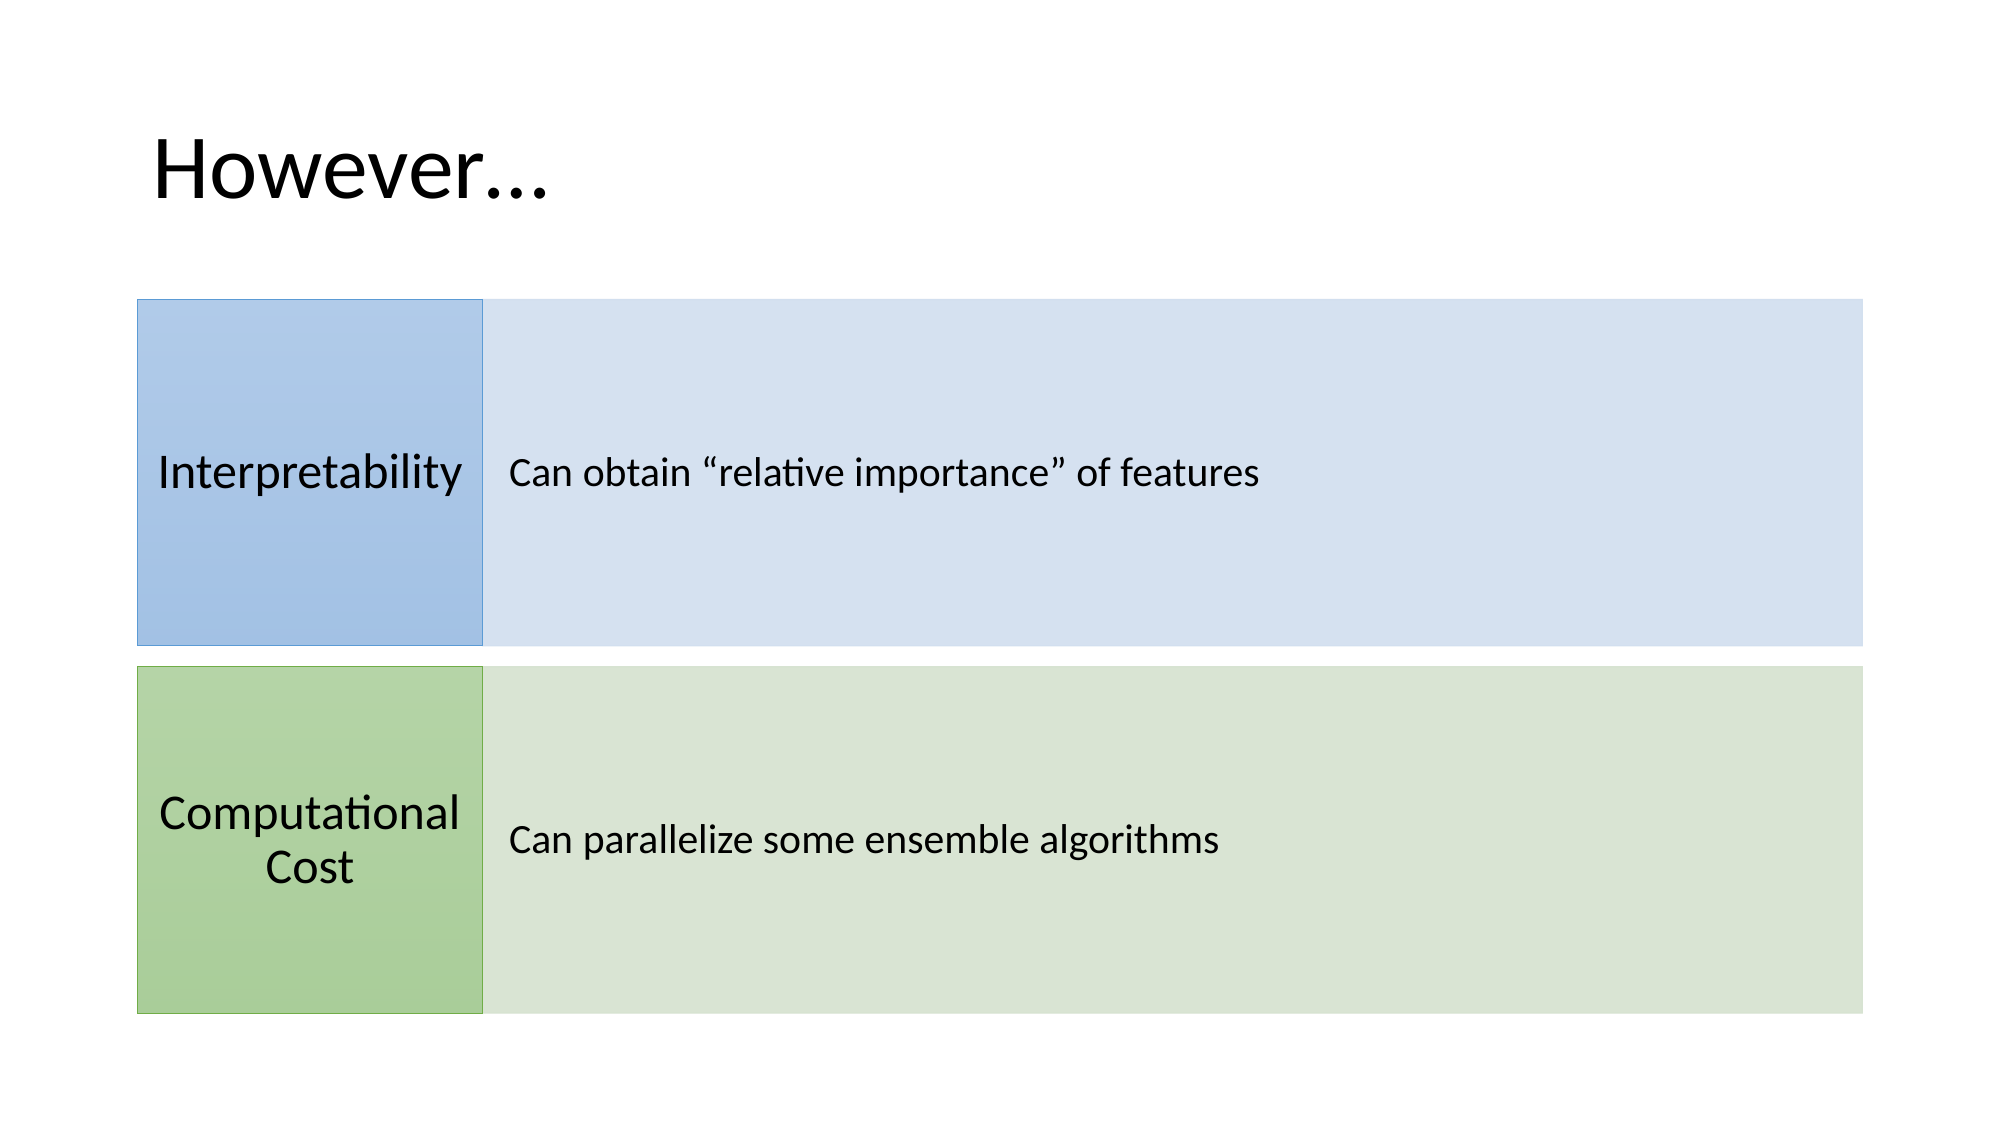

# However…
Can obtain “relative importance” of features
Interpretability
Can parallelize some ensemble algorithms
Computational Cost